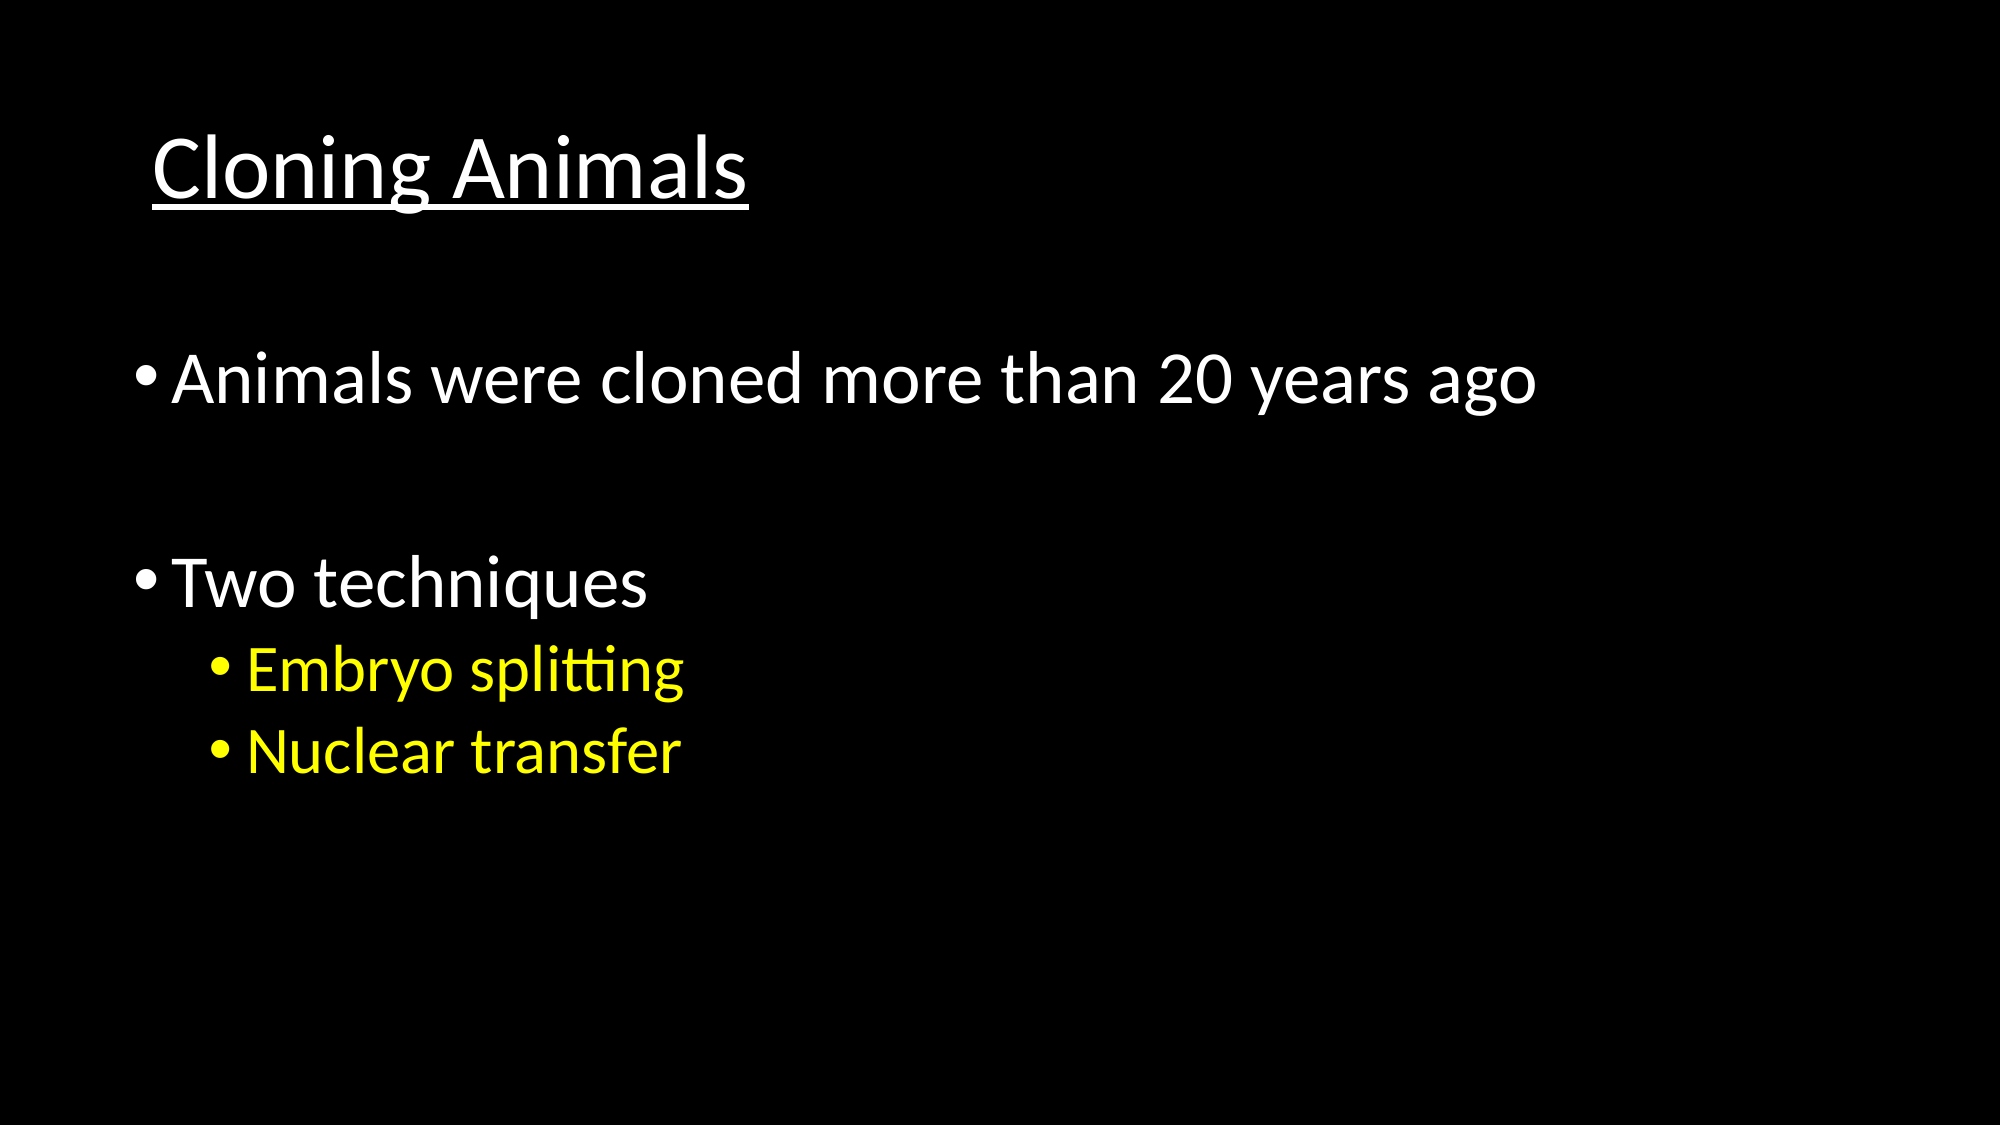

# Cloning Animals
Animals were cloned more than 20 years ago

Two techniques
Embryo splitting
Nuclear transfer